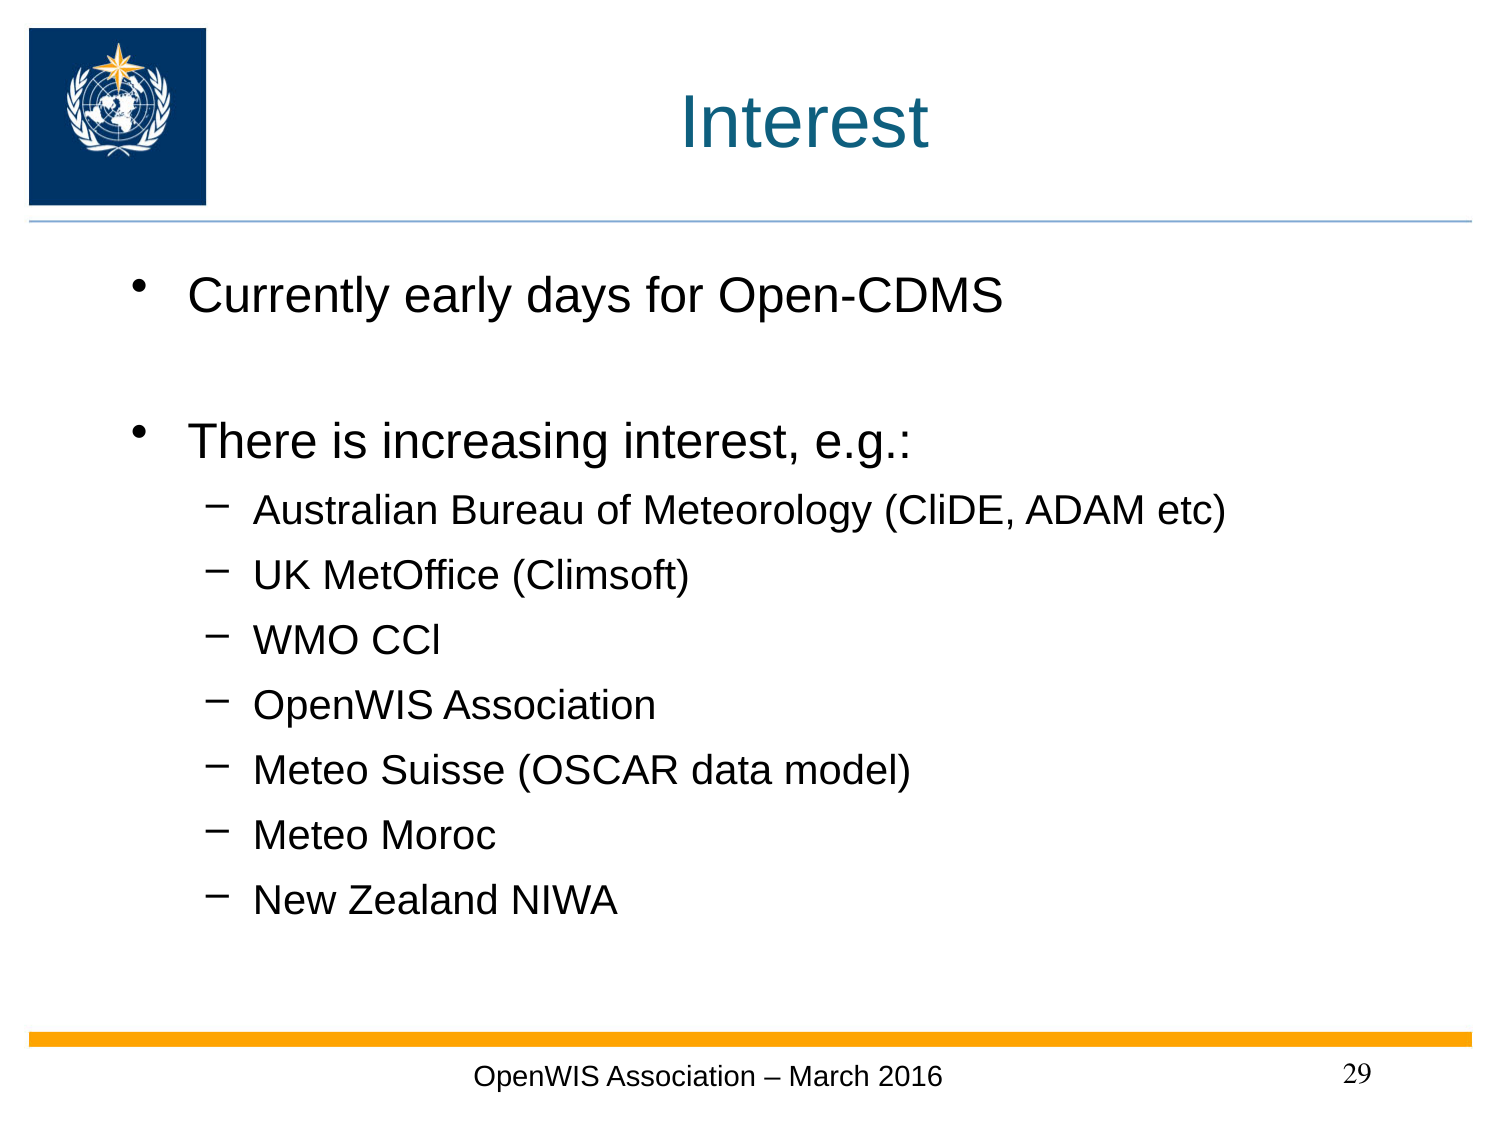

# Interest
Currently early days for Open-CDMS

There is increasing interest, e.g.:
Australian Bureau of Meteorology (CliDE, ADAM etc)
UK MetOffice (Climsoft)
WMO CCl
OpenWIS Association
Meteo Suisse (OSCAR data model)
Meteo Moroc
New Zealand NIWA

29
OpenWIS Association – March 2016